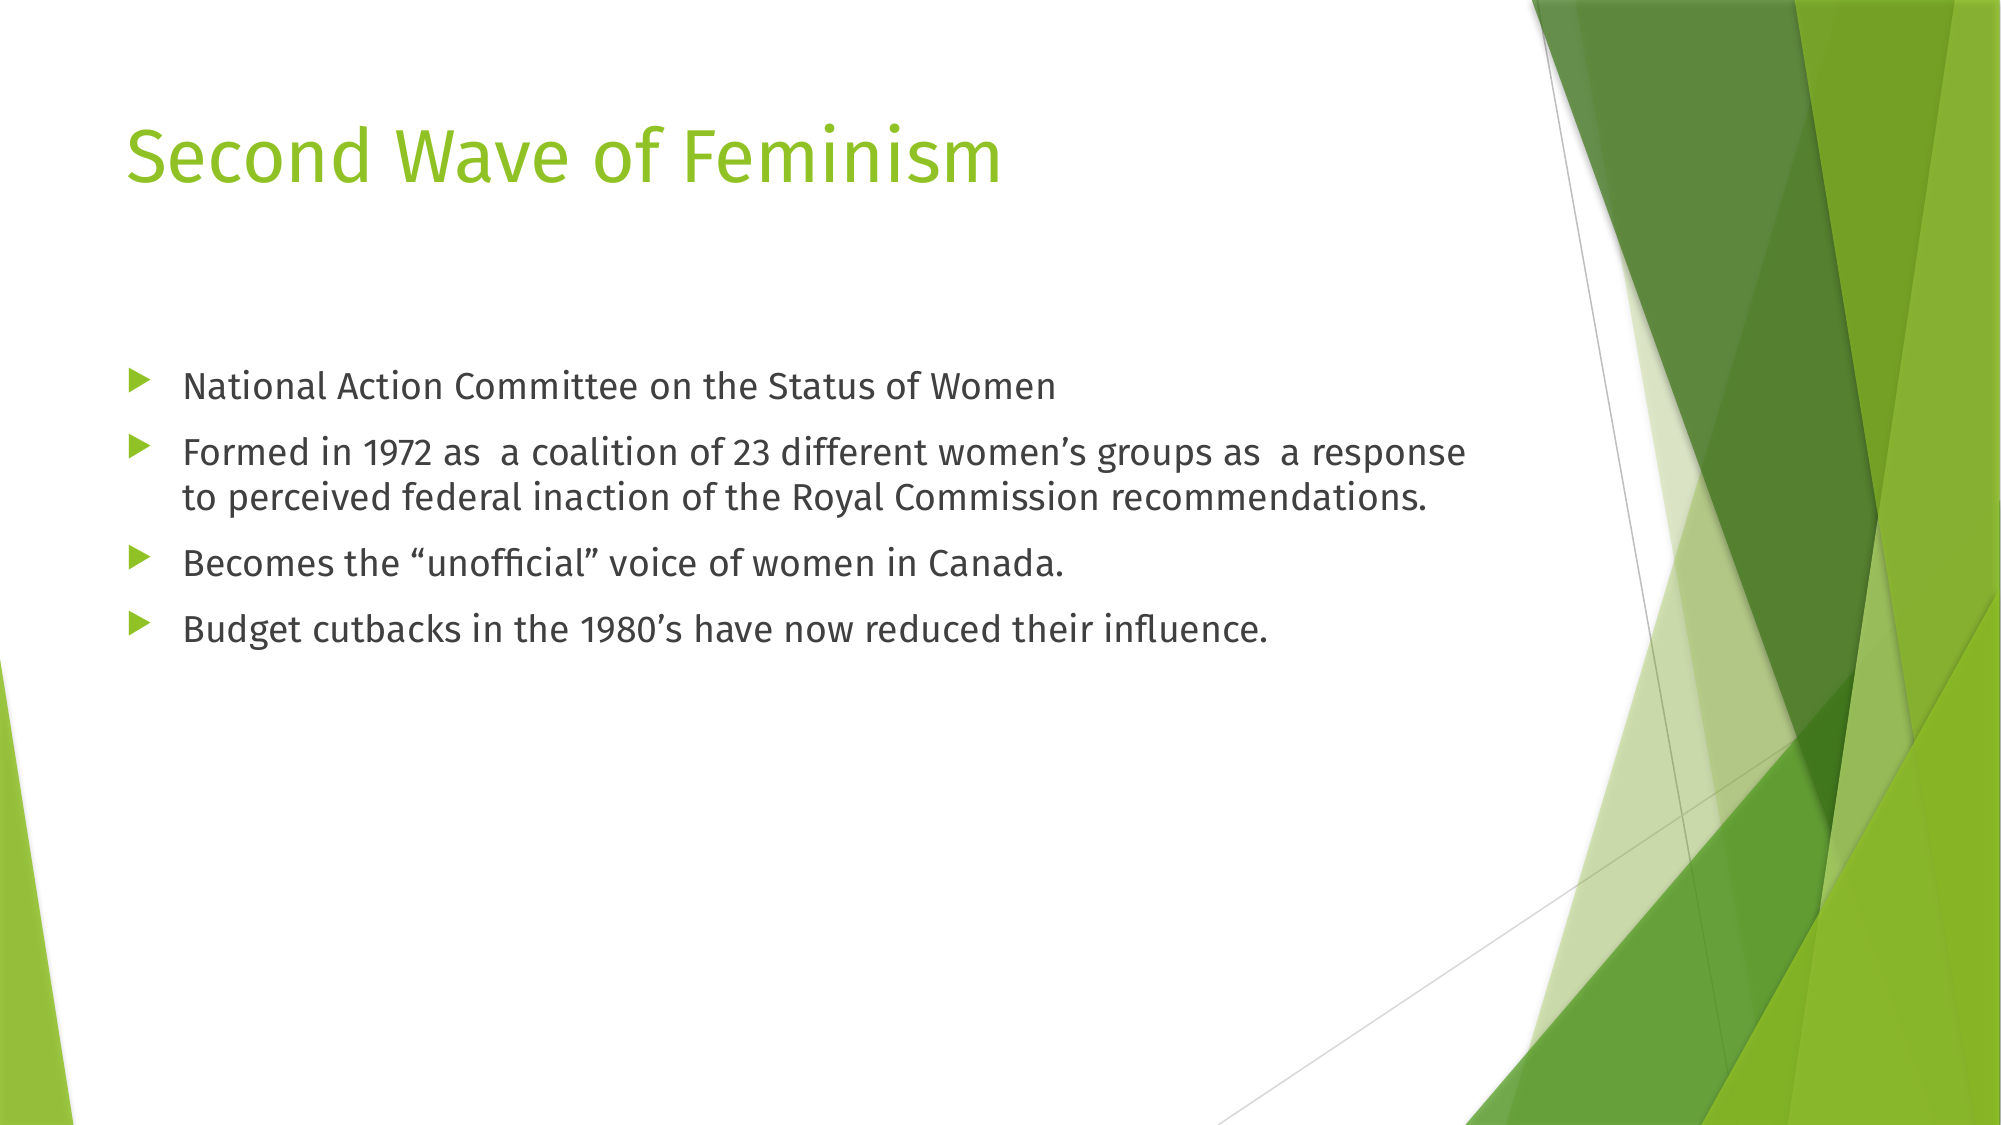

# Second Wave of Feminism
National Action Committee on the Status of Women
Formed in 1972 as  a coalition of 23 different women’s groups as  a response to perceived federal inaction of the Royal Commission recommendations.
Becomes the “unofficial” voice of women in Canada.
Budget cutbacks in the 1980’s have now reduced their influence.